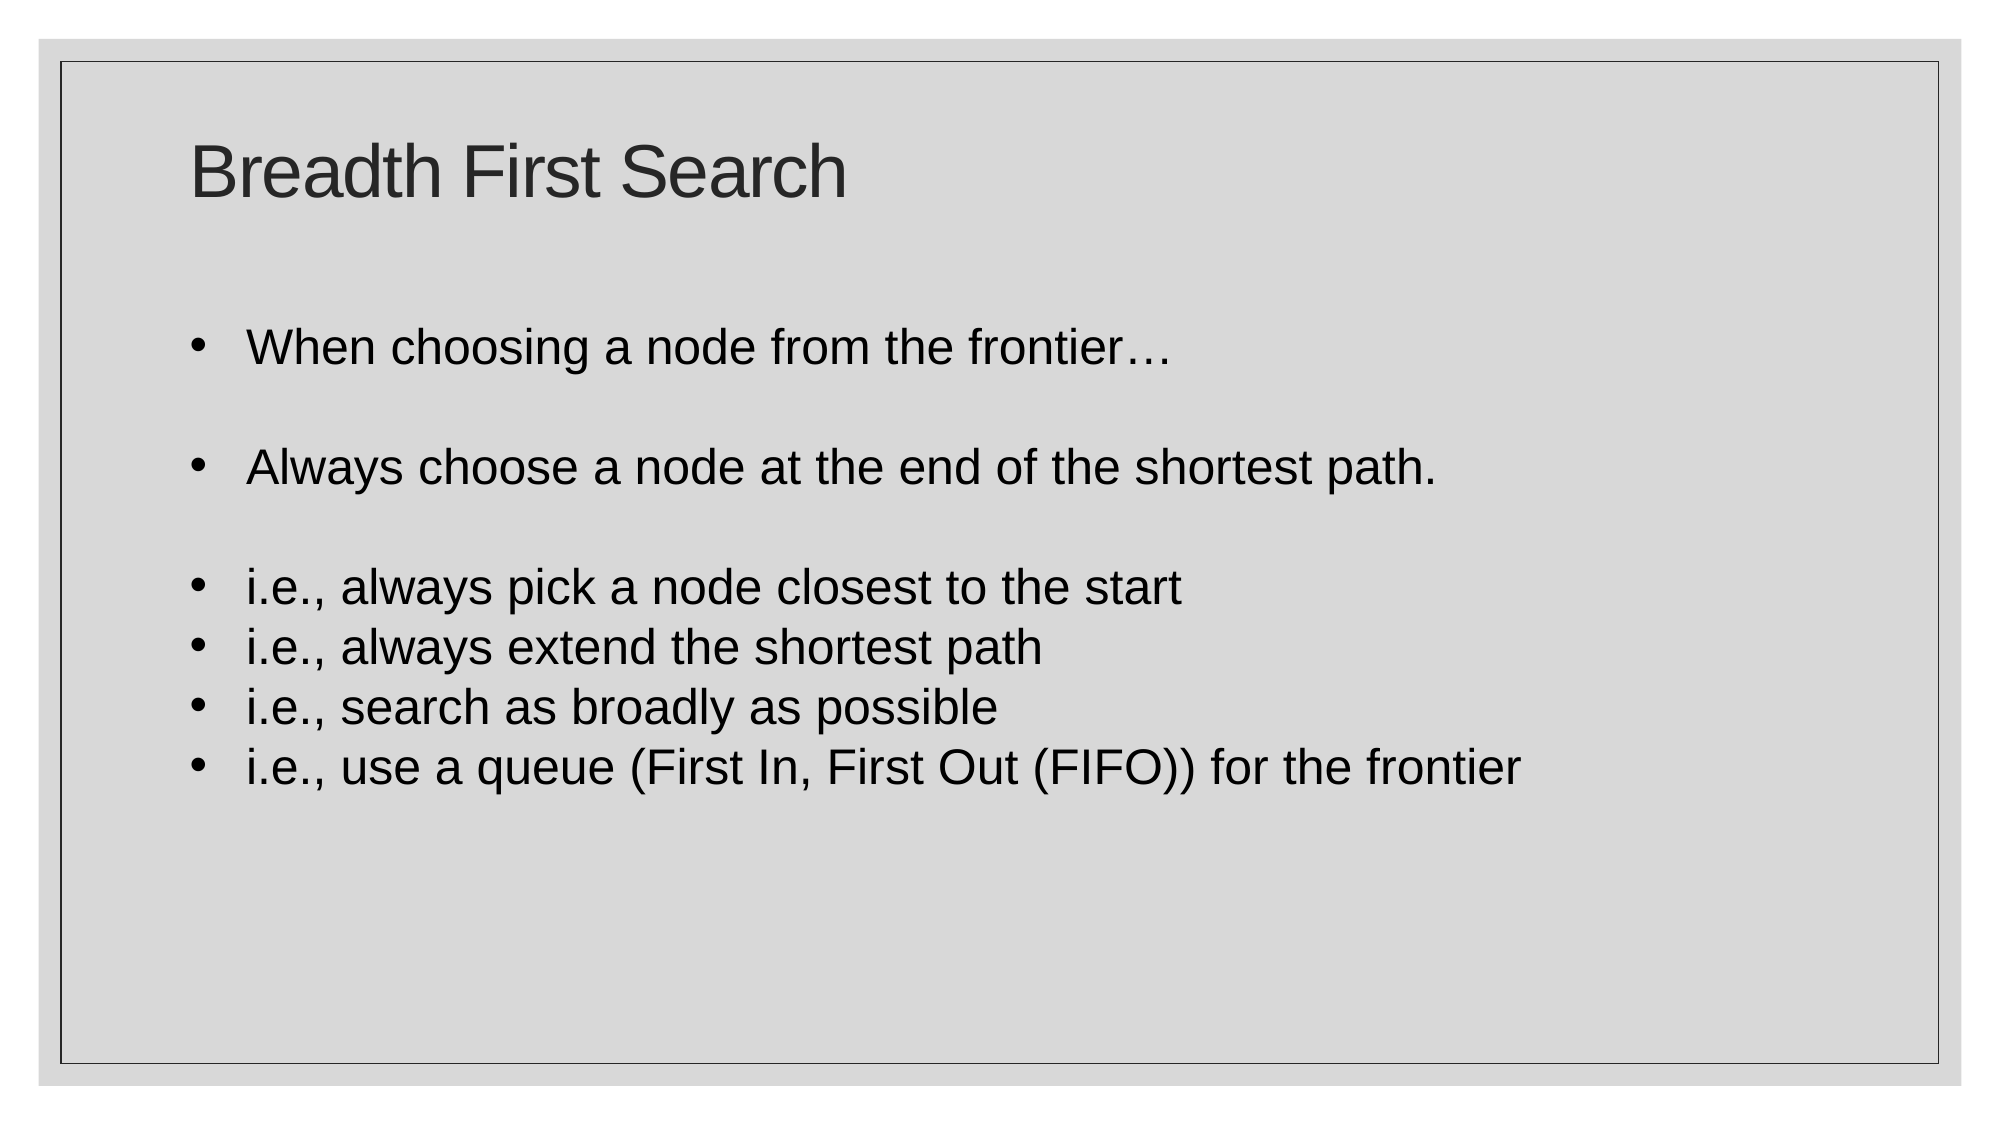

# Breadth First Search
When choosing a node from the frontier…

Always choose a node at the end of the shortest path.

i.e., always pick a node closest to the start
i.e., always extend the shortest path
i.e., search as broadly as possible
i.e., use a queue (First In, First Out (FIFO)) for the frontier